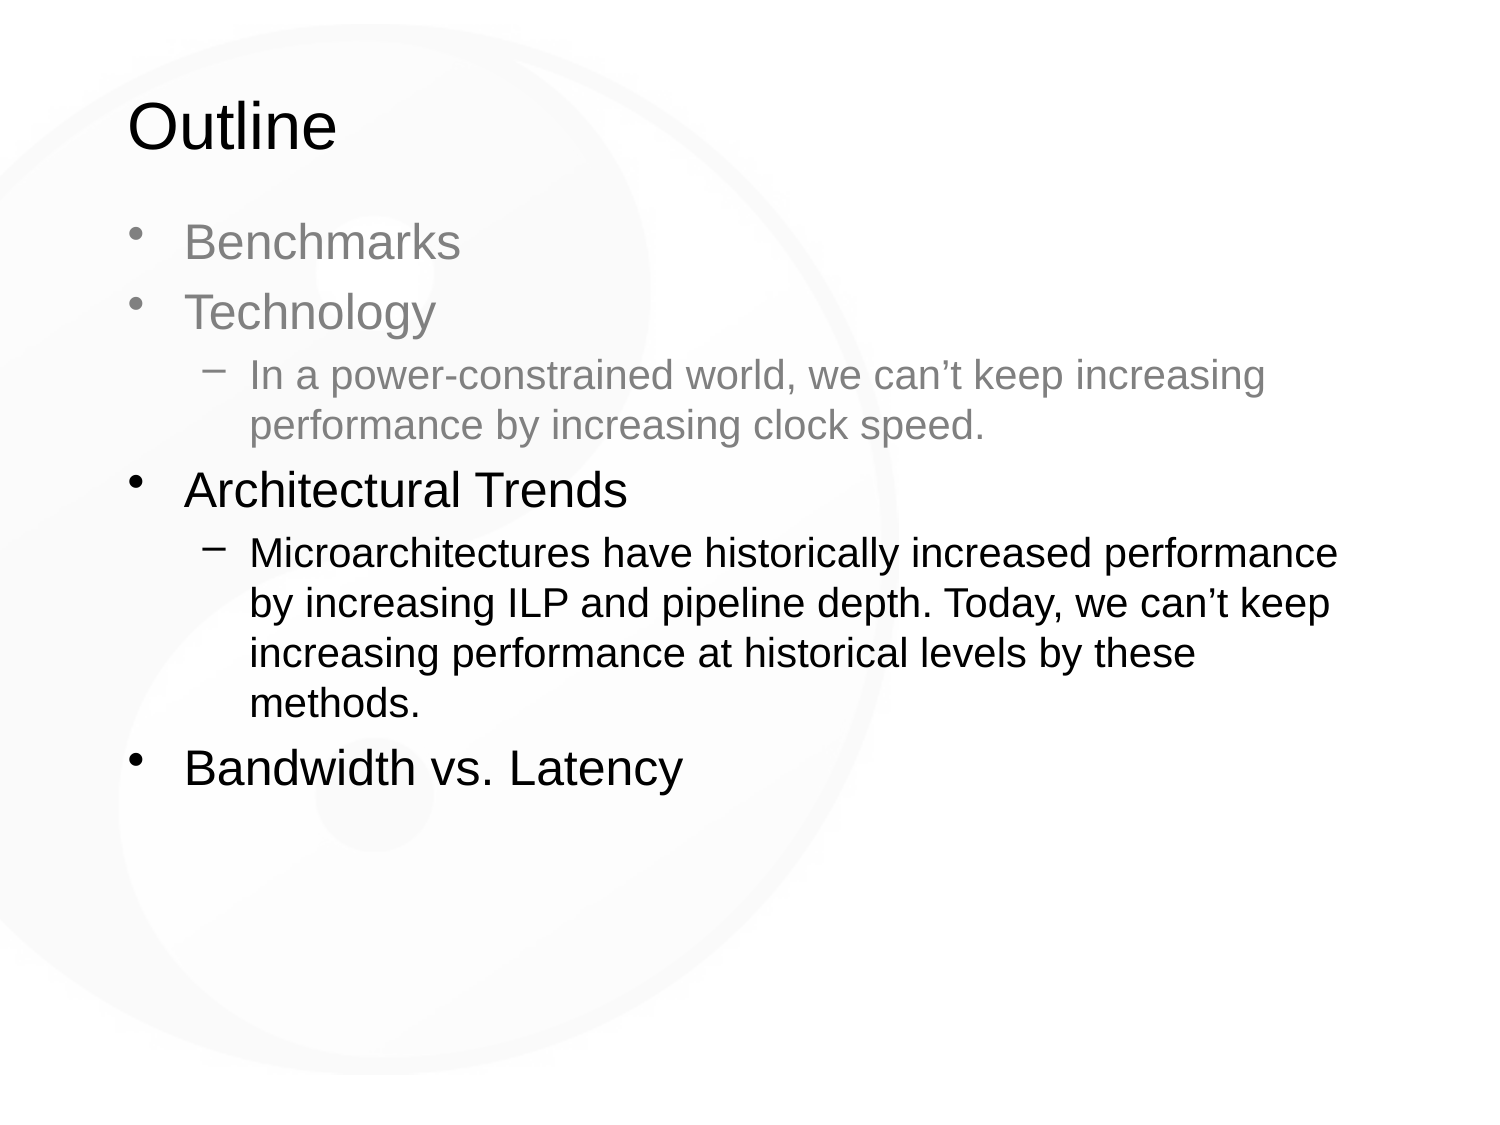

# Outline
Benchmarks
Technology
In a power-constrained world, we can’t keep increasing performance by increasing clock speed.
Architectural Trends
Microarchitectures have historically increased performance by increasing ILP and pipeline depth. Today, we can’t keep increasing performance at historical levels by these methods.
Bandwidth vs. Latency